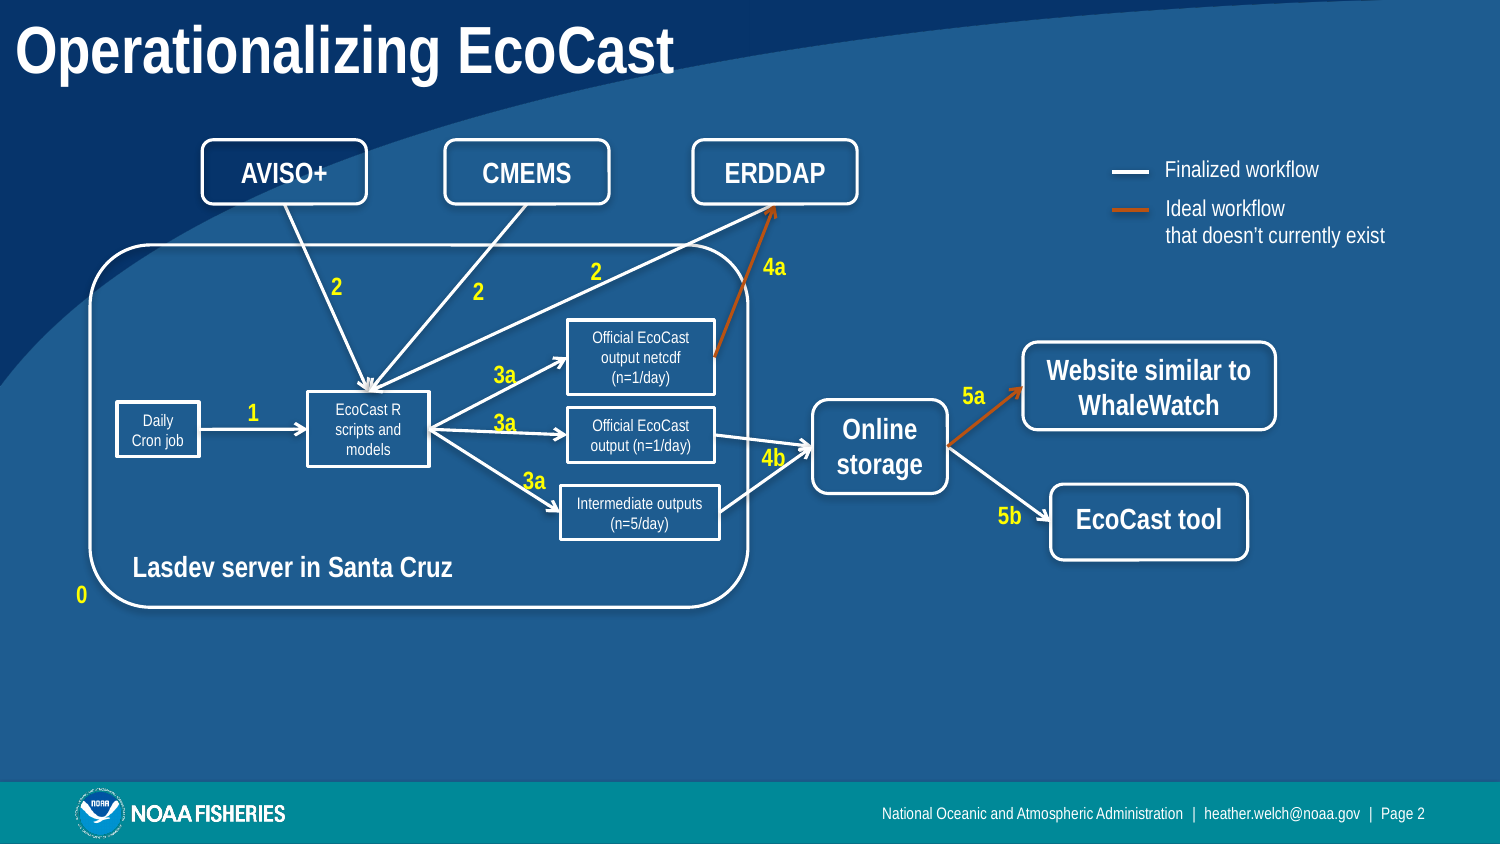

# Operationalizing EcoCast

CMEMS

ERDDAP

AVISO+

Finalized workflow
Ideal workflow
that doesn’t currently exist
4a

2
2
2
Official EcoCast output netcdf
(n=1/day)

Website similar to WhaleWatch
3a
5a
1
EcoCast R scripts and models
3a

Daily
Cron job
Online storage
Official EcoCast output (n=1/day)
4b
3a

EcoCast tool
Intermediate outputs (n=5/day)
5b
Lasdev server in Santa Cruz
0
National Oceanic and Atmospheric Administration | heather.welch@noaa.gov | Page 2